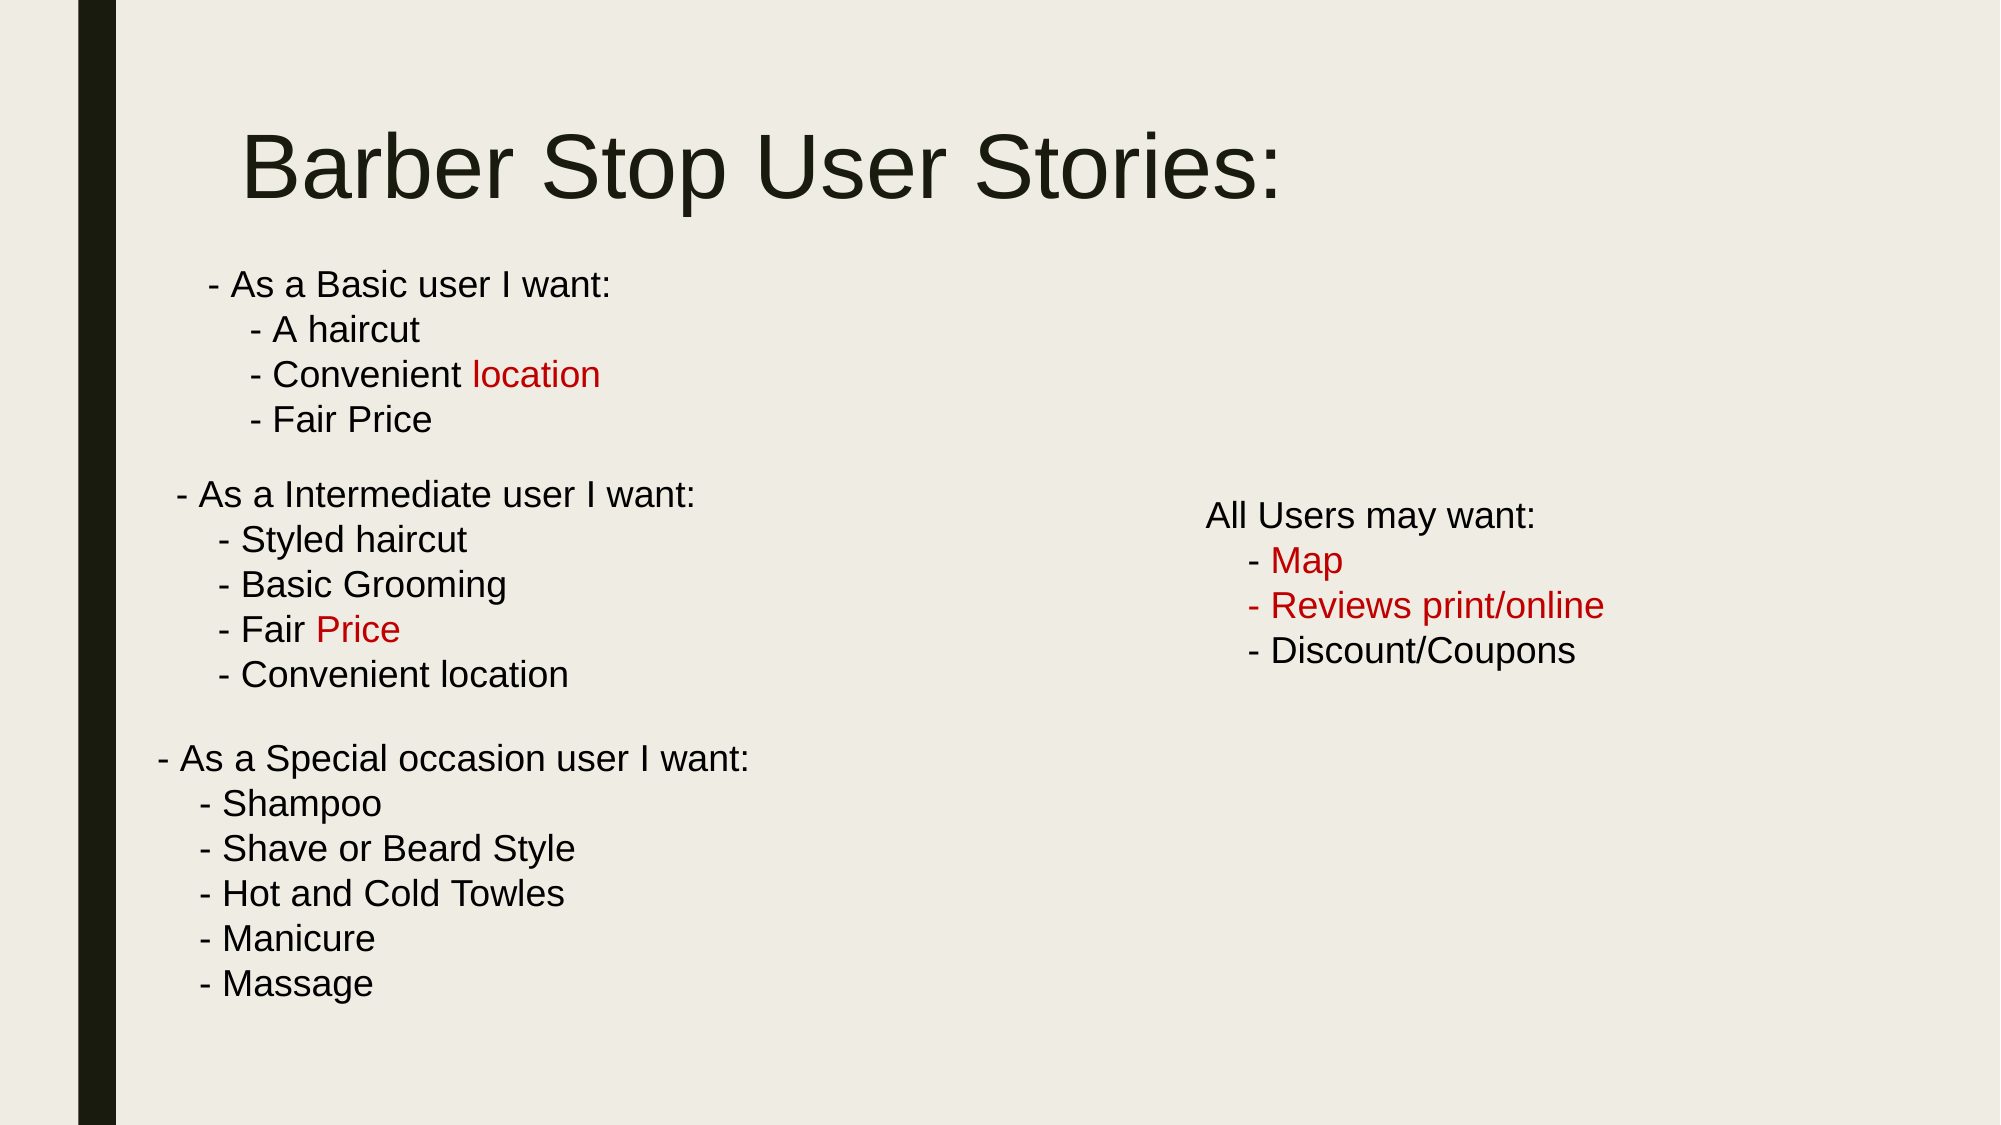

# Barber Stop User Stories:
- As a Basic user I want:
    - A haircut
    - Convenient location
    - Fair Price

- As a Intermediate user I want:
    - Styled haircut
    - Basic Grooming
    - Fair Price
    - Convenient location

All Users may want:
    - Map
    - Reviews print/online
    - Discount/Coupons

- As a Special occasion user I want:
    - Shampoo
    - Shave or Beard Style
    - Hot and Cold Towles
    - Manicure
    - Massage